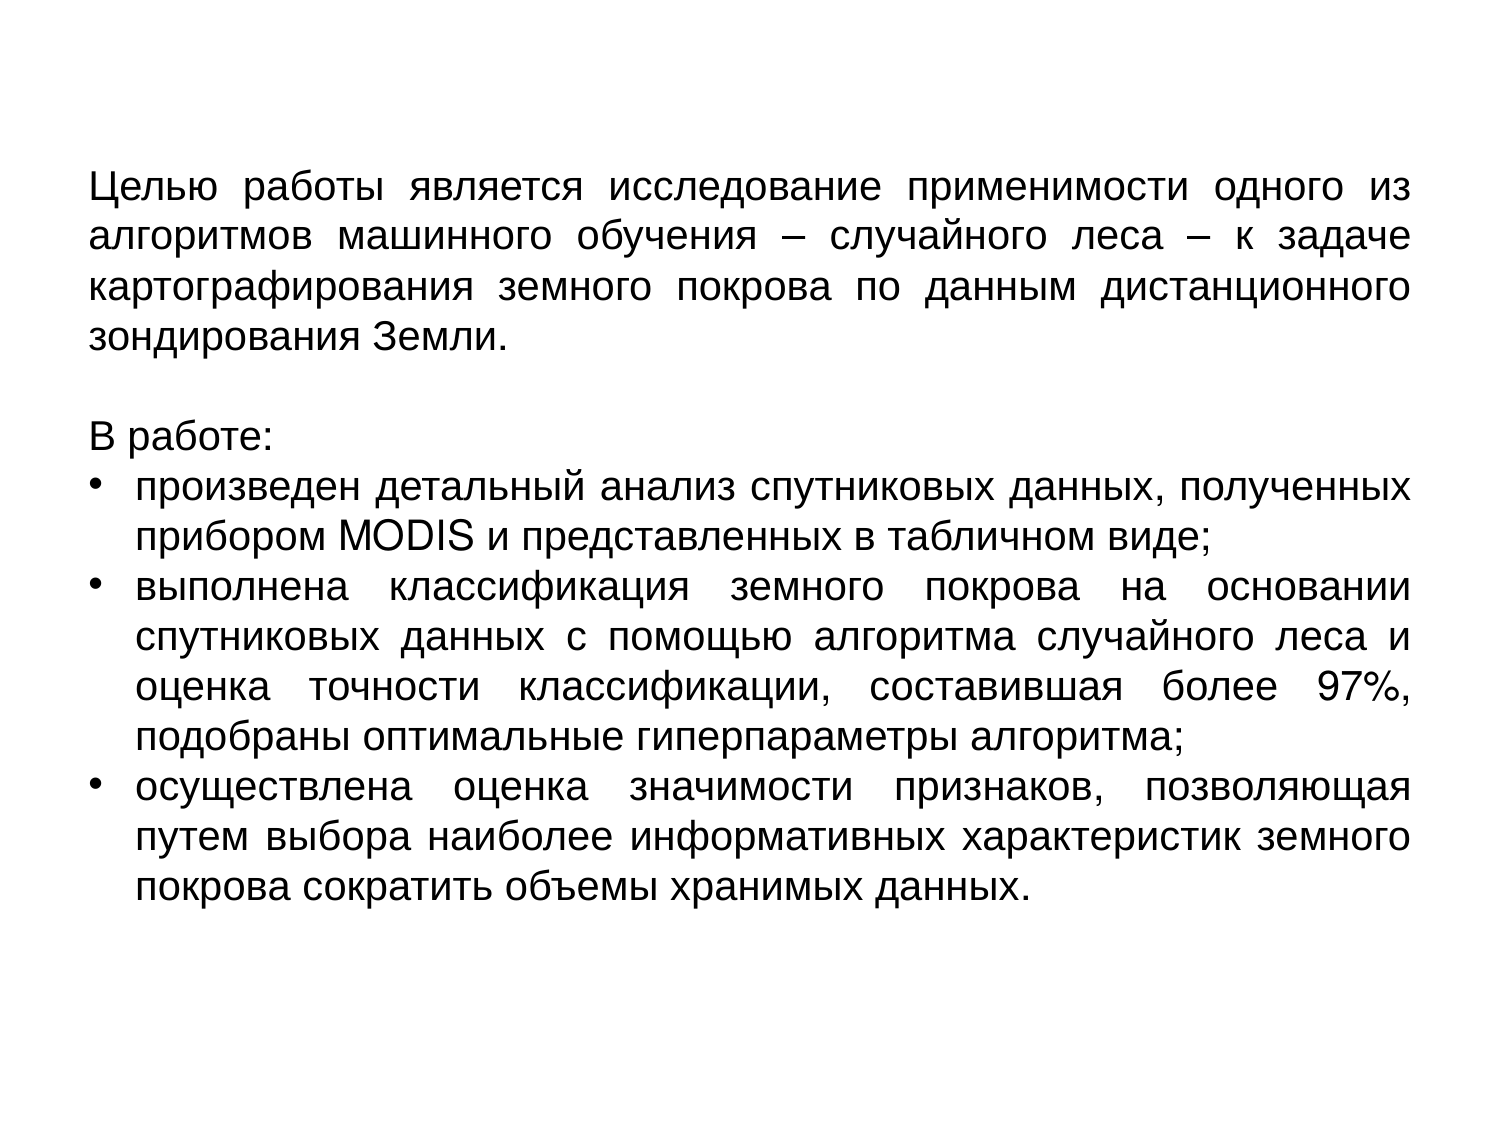

Целью работы является исследование применимости одного из алгоритмов машинного обучения – случайного леса – к задаче картографирования земного покрова по данным дистанционного зондирования Земли.

В работе:
произведен детальный анализ спутниковых данных, полученных прибором MODIS и представленных в табличном виде;
выполнена классификация земного покрова на основании спутниковых данных с помощью алгоритма случайного леса и оценка точности классификации, составившая более 97%, подобраны оптимальные гиперпараметры алгоритма;
осуществлена оценка значимости признаков, позволяющая путем выбора наиболее информативных характеристик земного покрова сократить объемы хранимых данных.